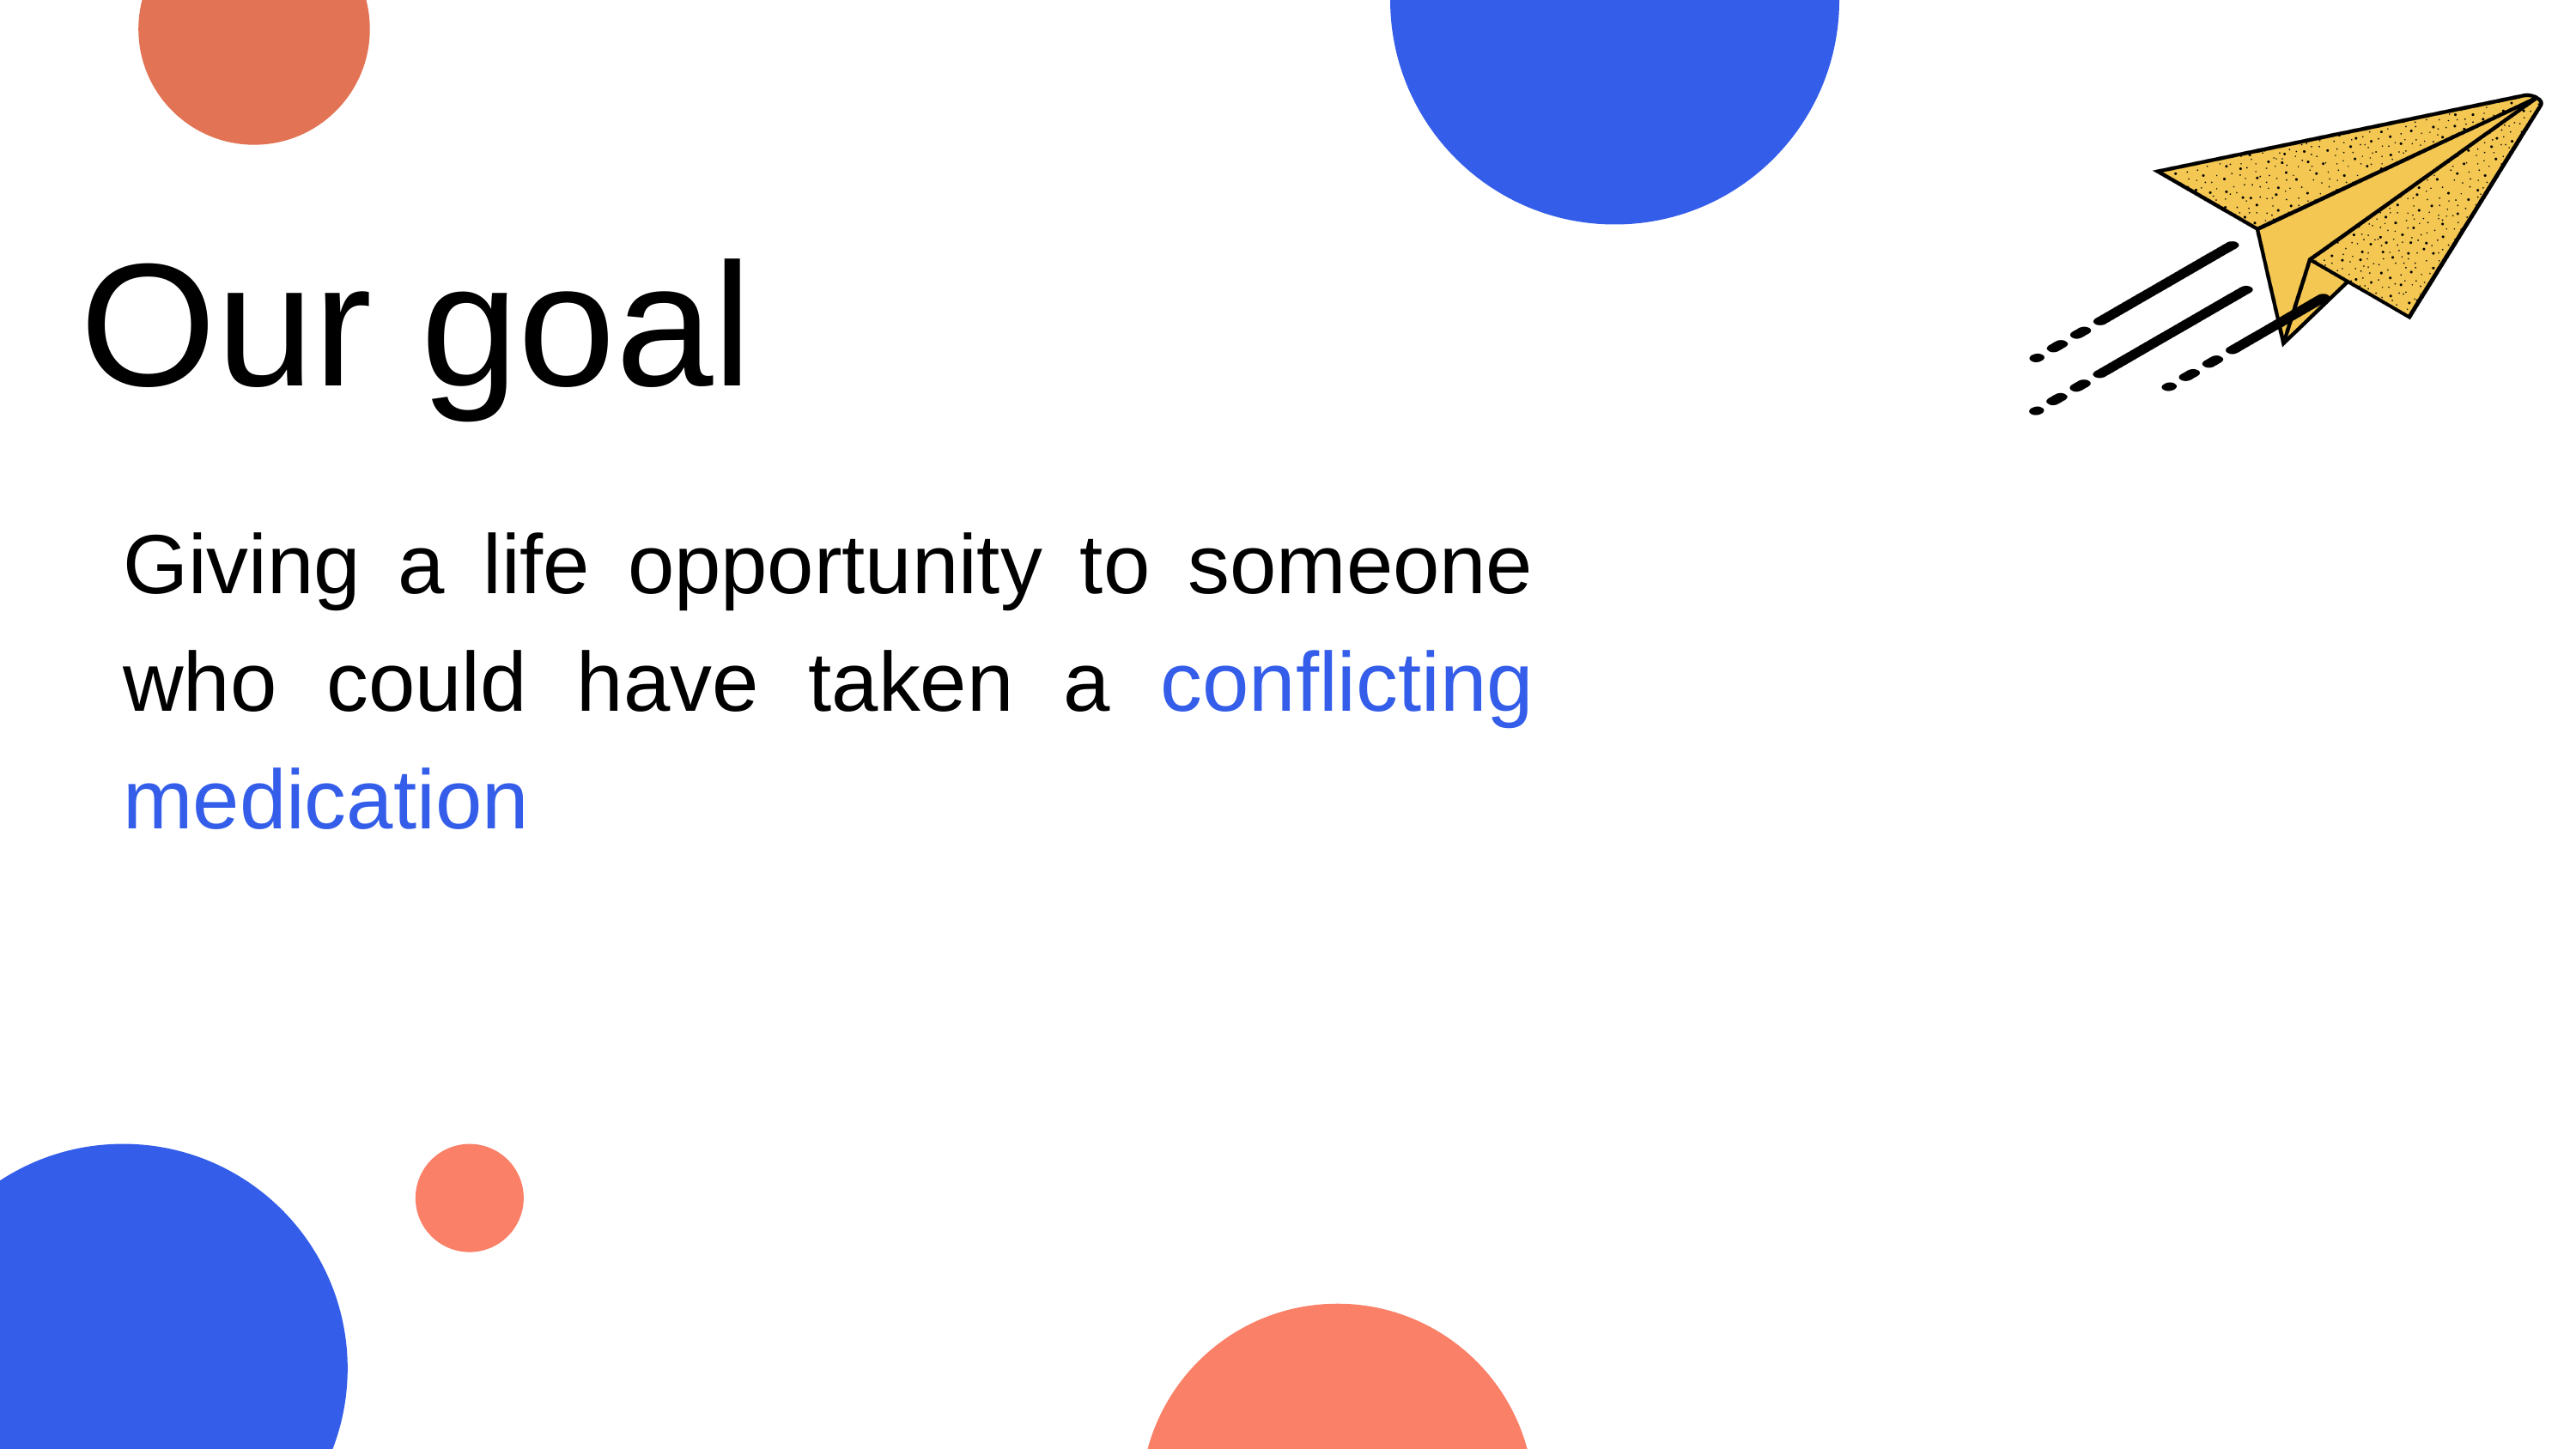

Our goal
Giving a life opportunity to someone who could have taken a conflicting medication